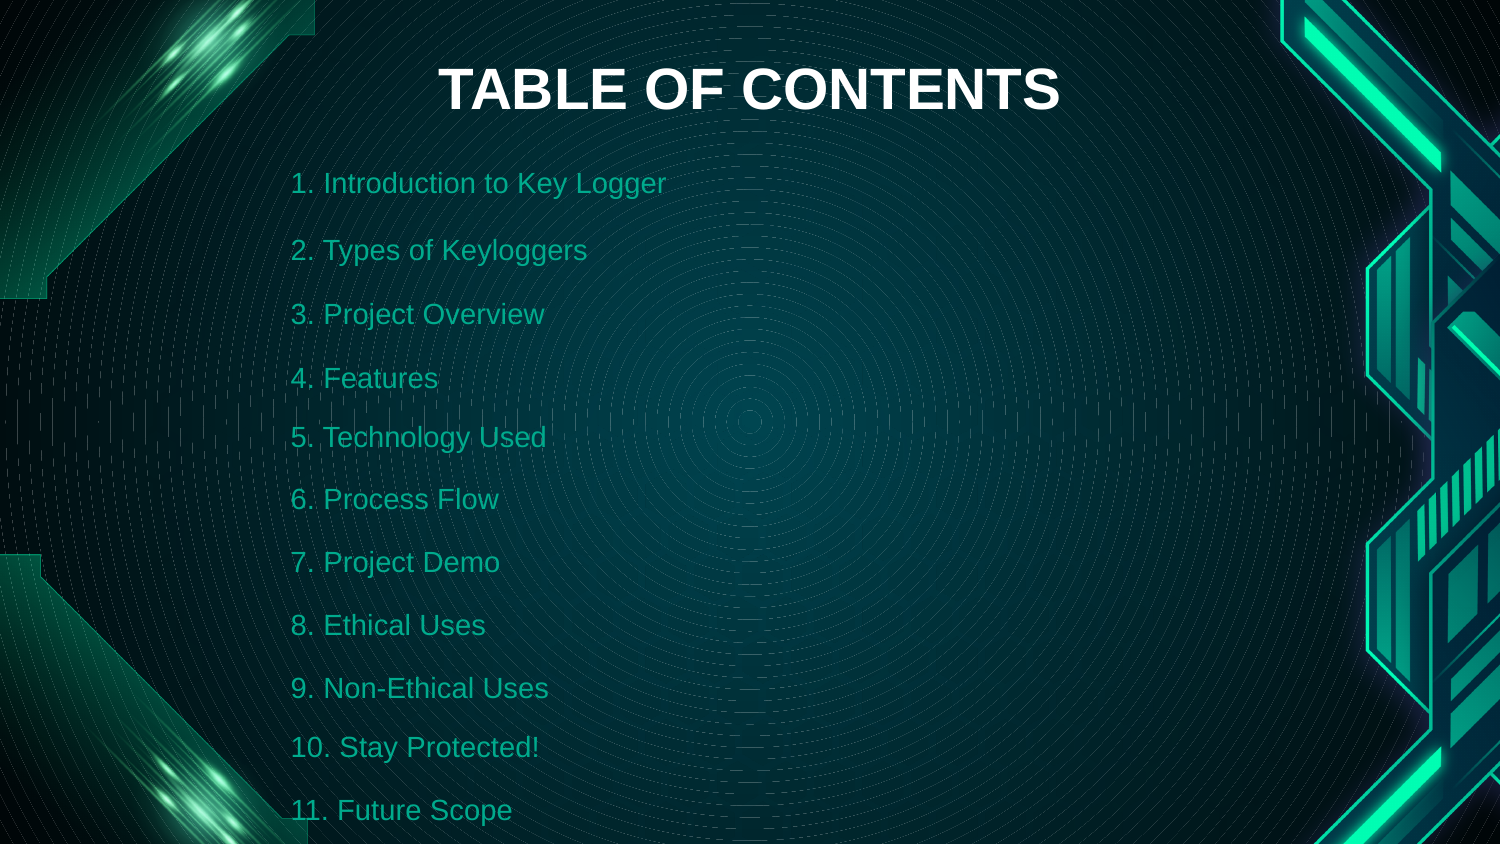

TABLE OF CONTENTS
1. Introduction to Key Logger
2. Types of Keyloggers
3. Project Overview
4. Features
5. Technology Used
6. Process Flow
7. Project Demo
8. Ethical Uses
9. Non-Ethical Uses
10. Stay Protected!
11. Future Scope